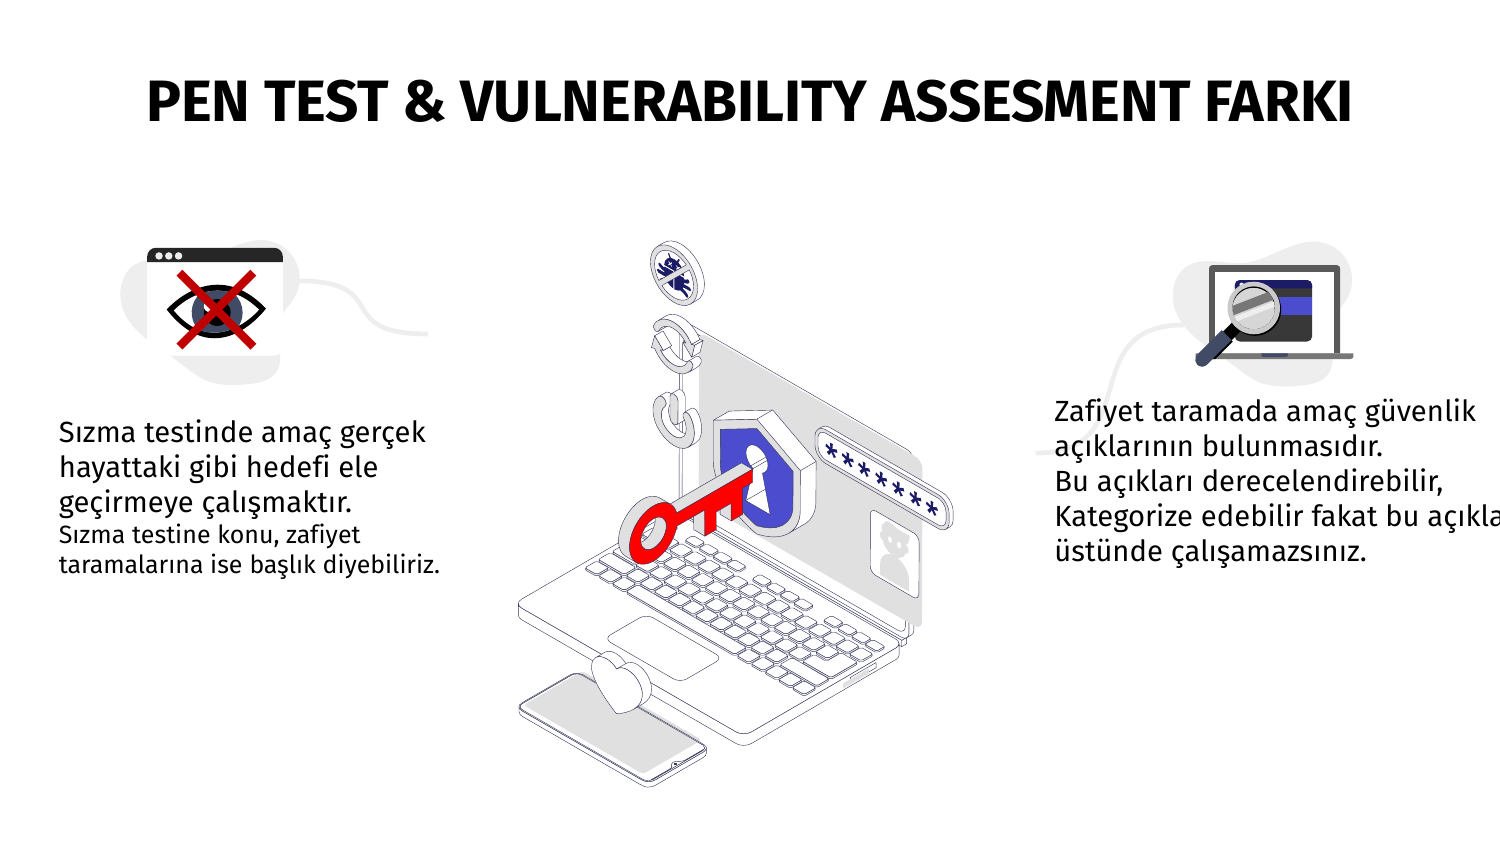

# PEN TEST & VULNERABILITY ASSESMENT FARKI

Sızma testinde amaç gerçek hayattaki gibi hedefi ele geçirmeye çalışmaktır.
Sızma testine konu, zafiyet taramalarına ise başlık diyebiliriz.
Zafiyet taramada amaç güvenlik açıklarının bulunmasıdır.
Bu açıkları derecelendirebilir,
Kategorize edebilir fakat bu açıkların üstünde çalışamazsınız.